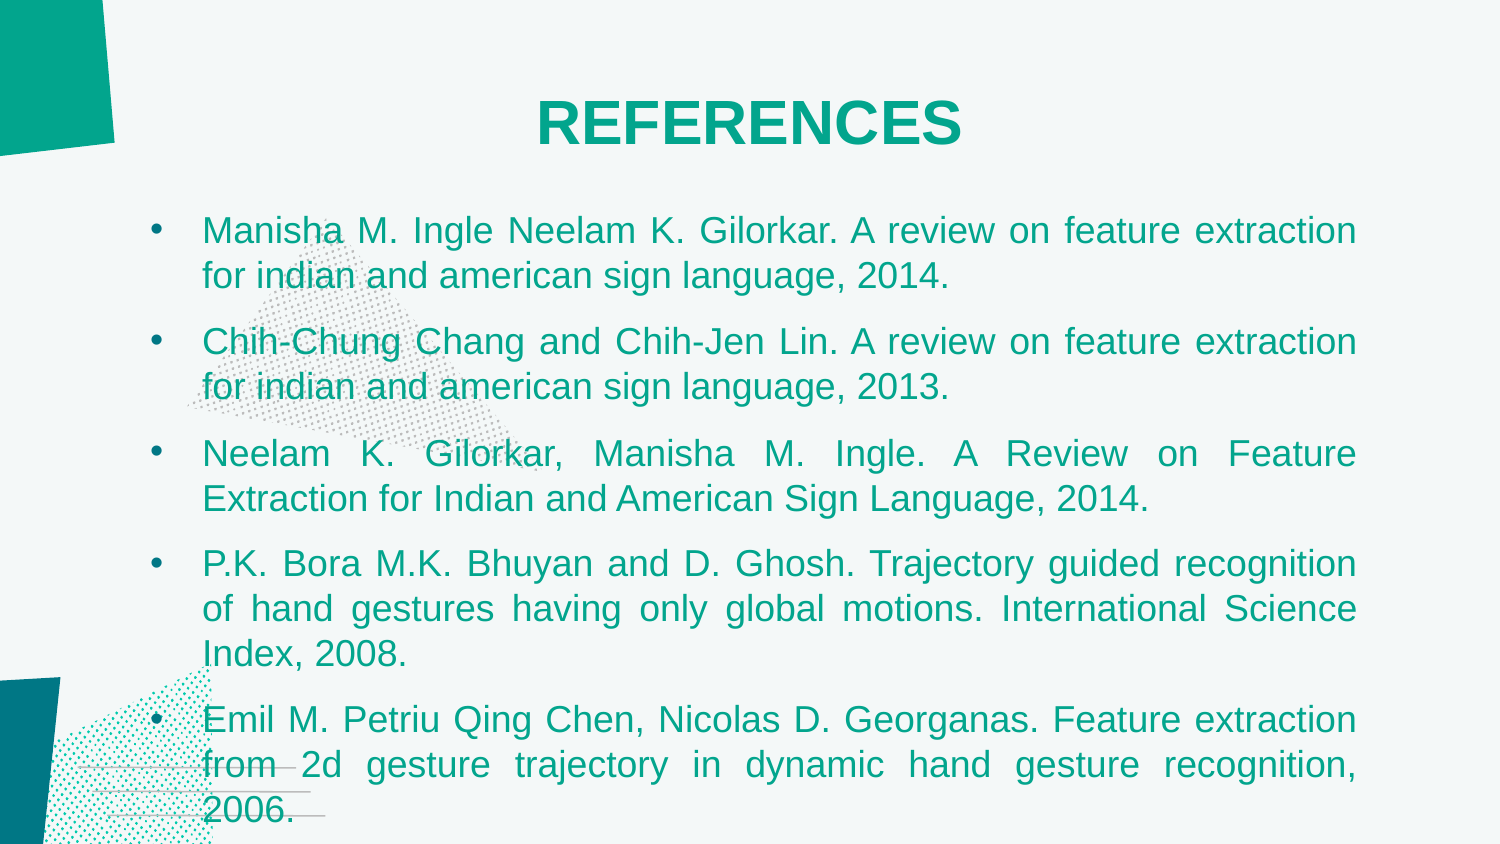

# REFERENCES
Manisha M. Ingle Neelam K. Gilorkar. A review on feature extraction for indian and american sign language, 2014.
Chih-Chung Chang and Chih-Jen Lin. A review on feature extraction for indian and american sign language, 2013.
Neelam K. Gilorkar, Manisha M. Ingle. A Review on Feature Extraction for Indian and American Sign Language, 2014.
P.K. Bora M.K. Bhuyan and D. Ghosh. Trajectory guided recognition of hand gestures having only global motions. International Science Index, 2008.
Emil M. Petriu Qing Chen, Nicolas D. Georganas. Feature extraction from 2d gesture trajectory in dynamic hand gesture recognition, 2006.